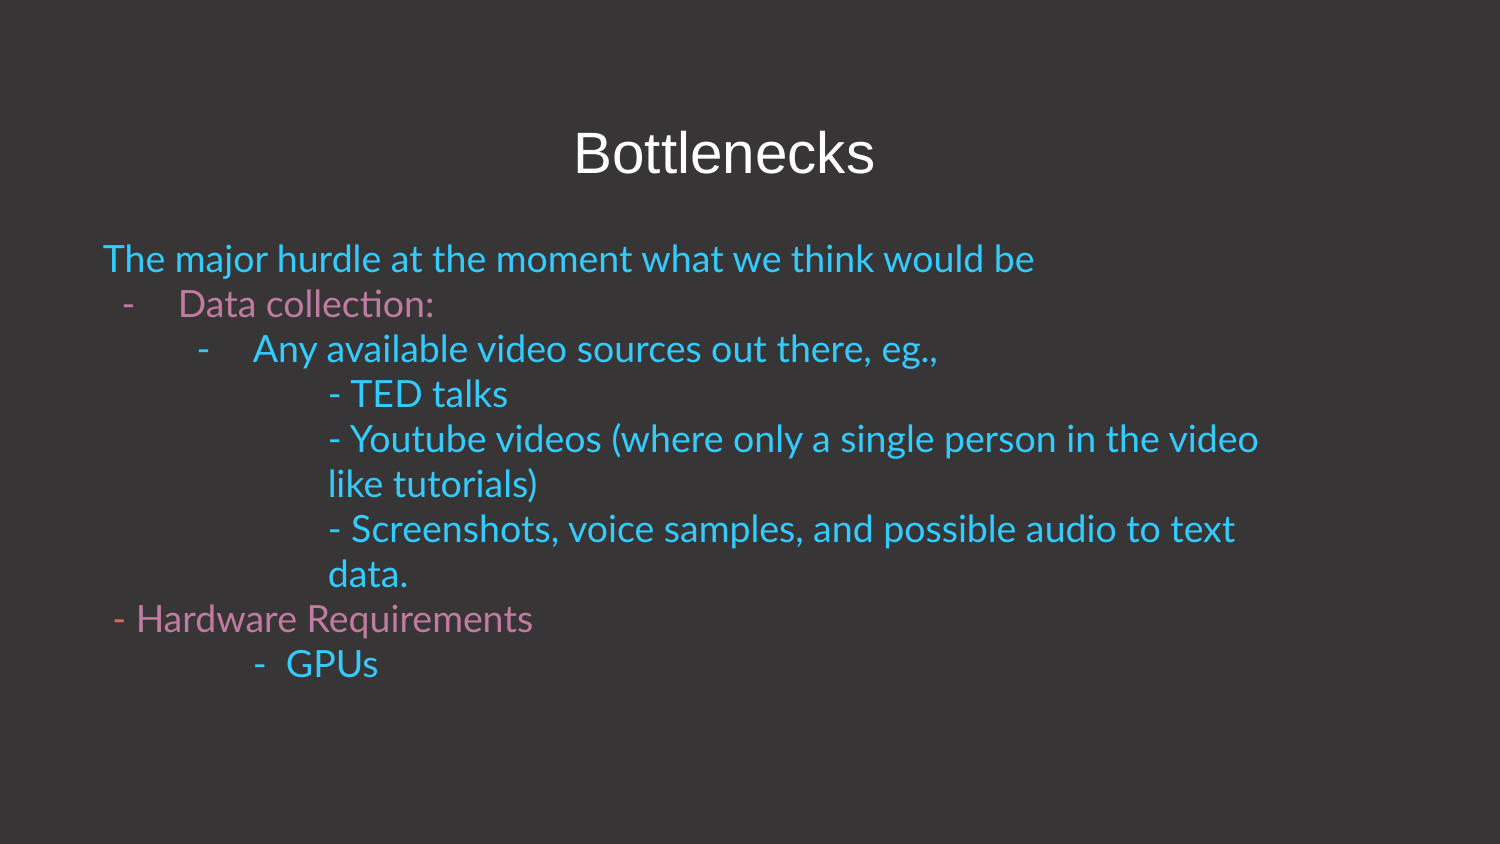

# Bottlenecks
The major hurdle at the moment what we think would be
Data collection:
Any available video sources out there, eg.,
- TED talks
- Youtube videos (where only a single person in the video like tutorials)
- Screenshots, voice samples, and possible audio to text data.
 - Hardware Requirements
	-  GPUs